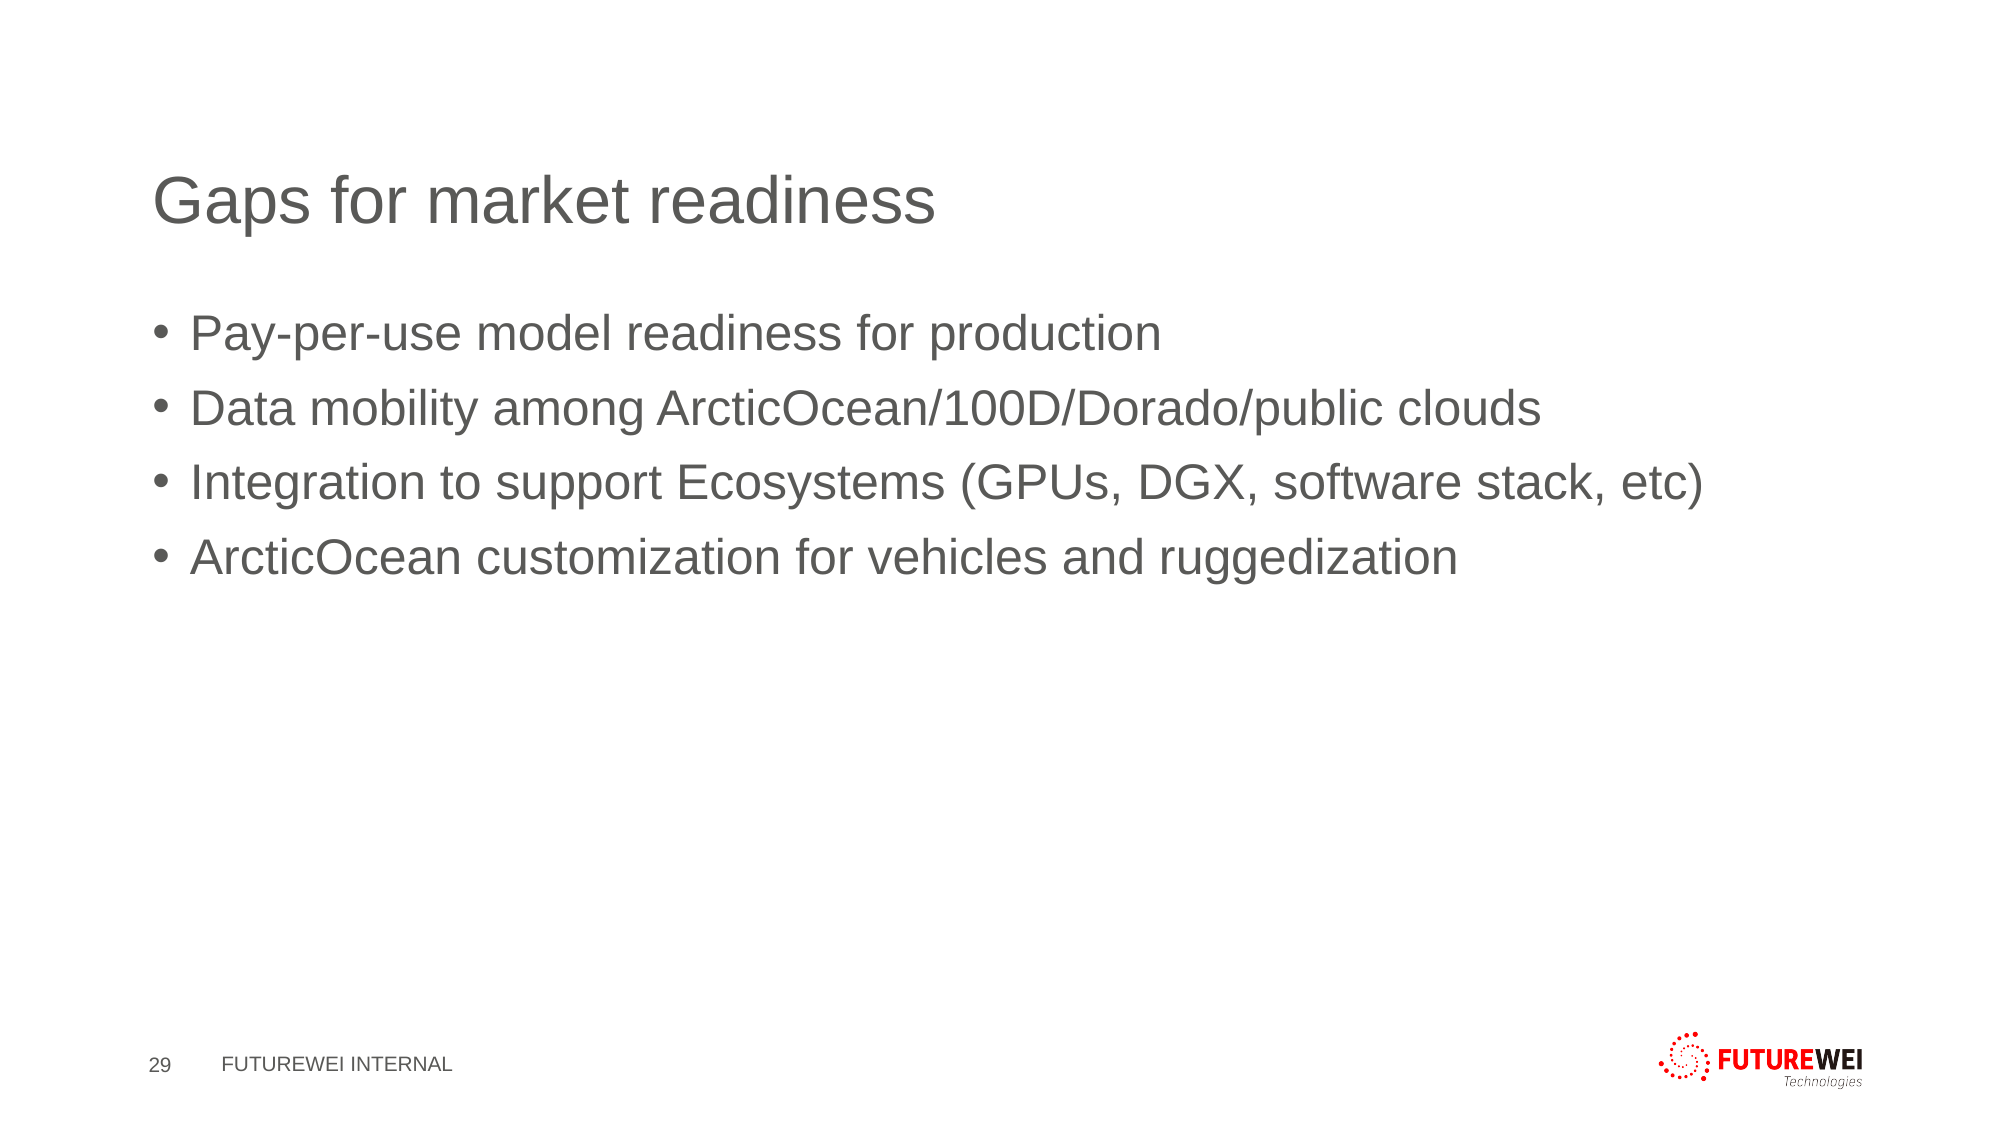

# Gaps for market readiness
Pay-per-use model readiness for production
Data mobility among ArcticOcean/100D/Dorado/public clouds
Integration to support Ecosystems (GPUs, DGX, software stack, etc)
ArcticOcean customization for vehicles and ruggedization

29
FUTUREWEI INTERNAL